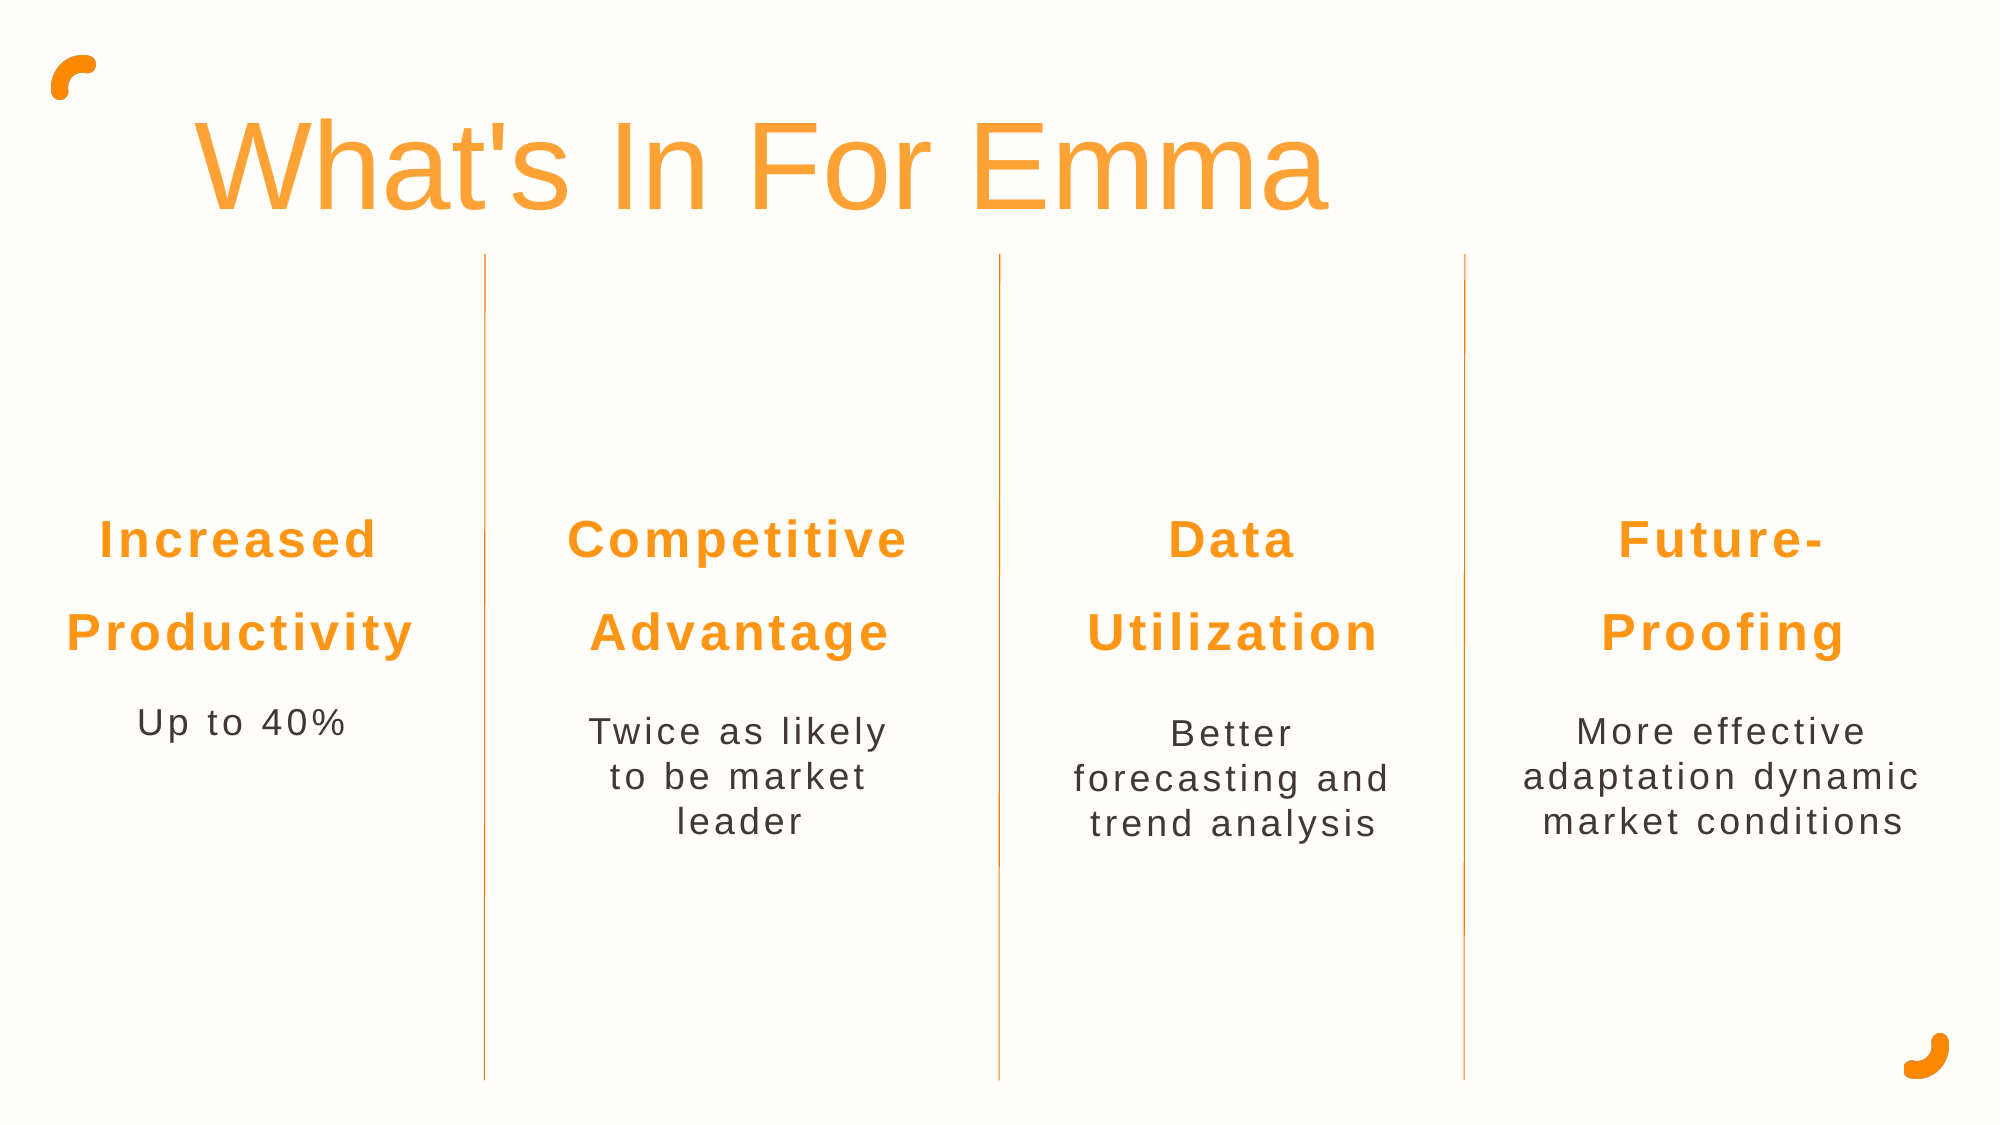

What's In For Emma
Future-Proofing

Data Utilization

Increased Productivity

Competitive Advantage

Up to 40%

Twice as likely to be market leader

More effective adaptation dynamic market conditions

Better forecasting and trend analysis